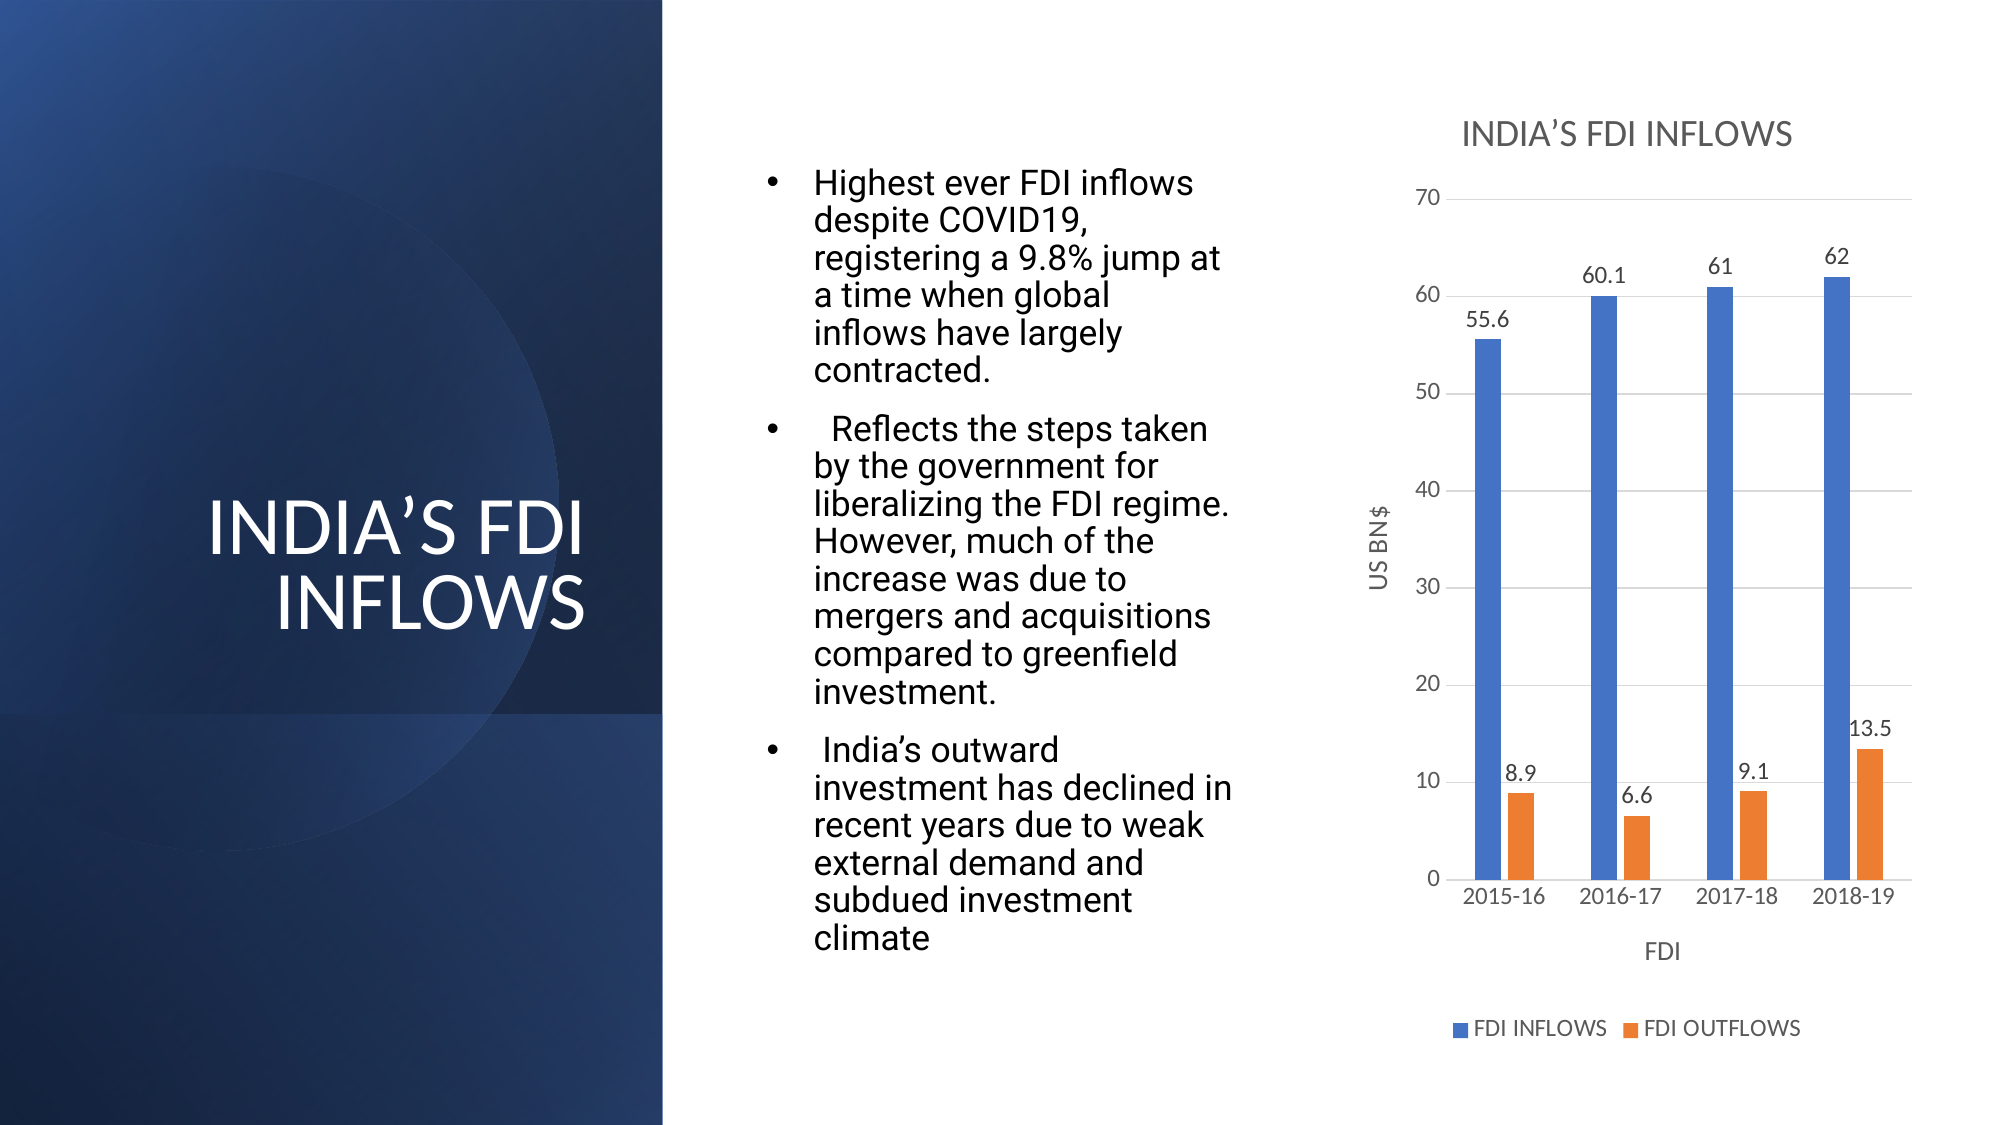

### Chart: INDIA’S FDI INFLOWS

| Category | FDI INFLOWS | FDI OUTFLOWS |
|---|---|---|
| 2015-16 | 55.6 | 8.9 |
| 2016-17 | 60.1 | 6.6 |
| 2017-18 | 61.0 | 9.1 |
| 2018-19 | 62.0 | 13.5 |
# INDIA’S FDI INFLOWS
Highest ever FDI inflows despite COVID19, registering a 9.8% jump at a time when global inflows have largely contracted.
  Reflects the steps taken by the government for liberalizing the FDI regime. However, much of the increase was due to mergers and acquisitions compared to greenfield investment.
 India’s outward investment has declined in recent years due to weak external demand and subdued investment climate